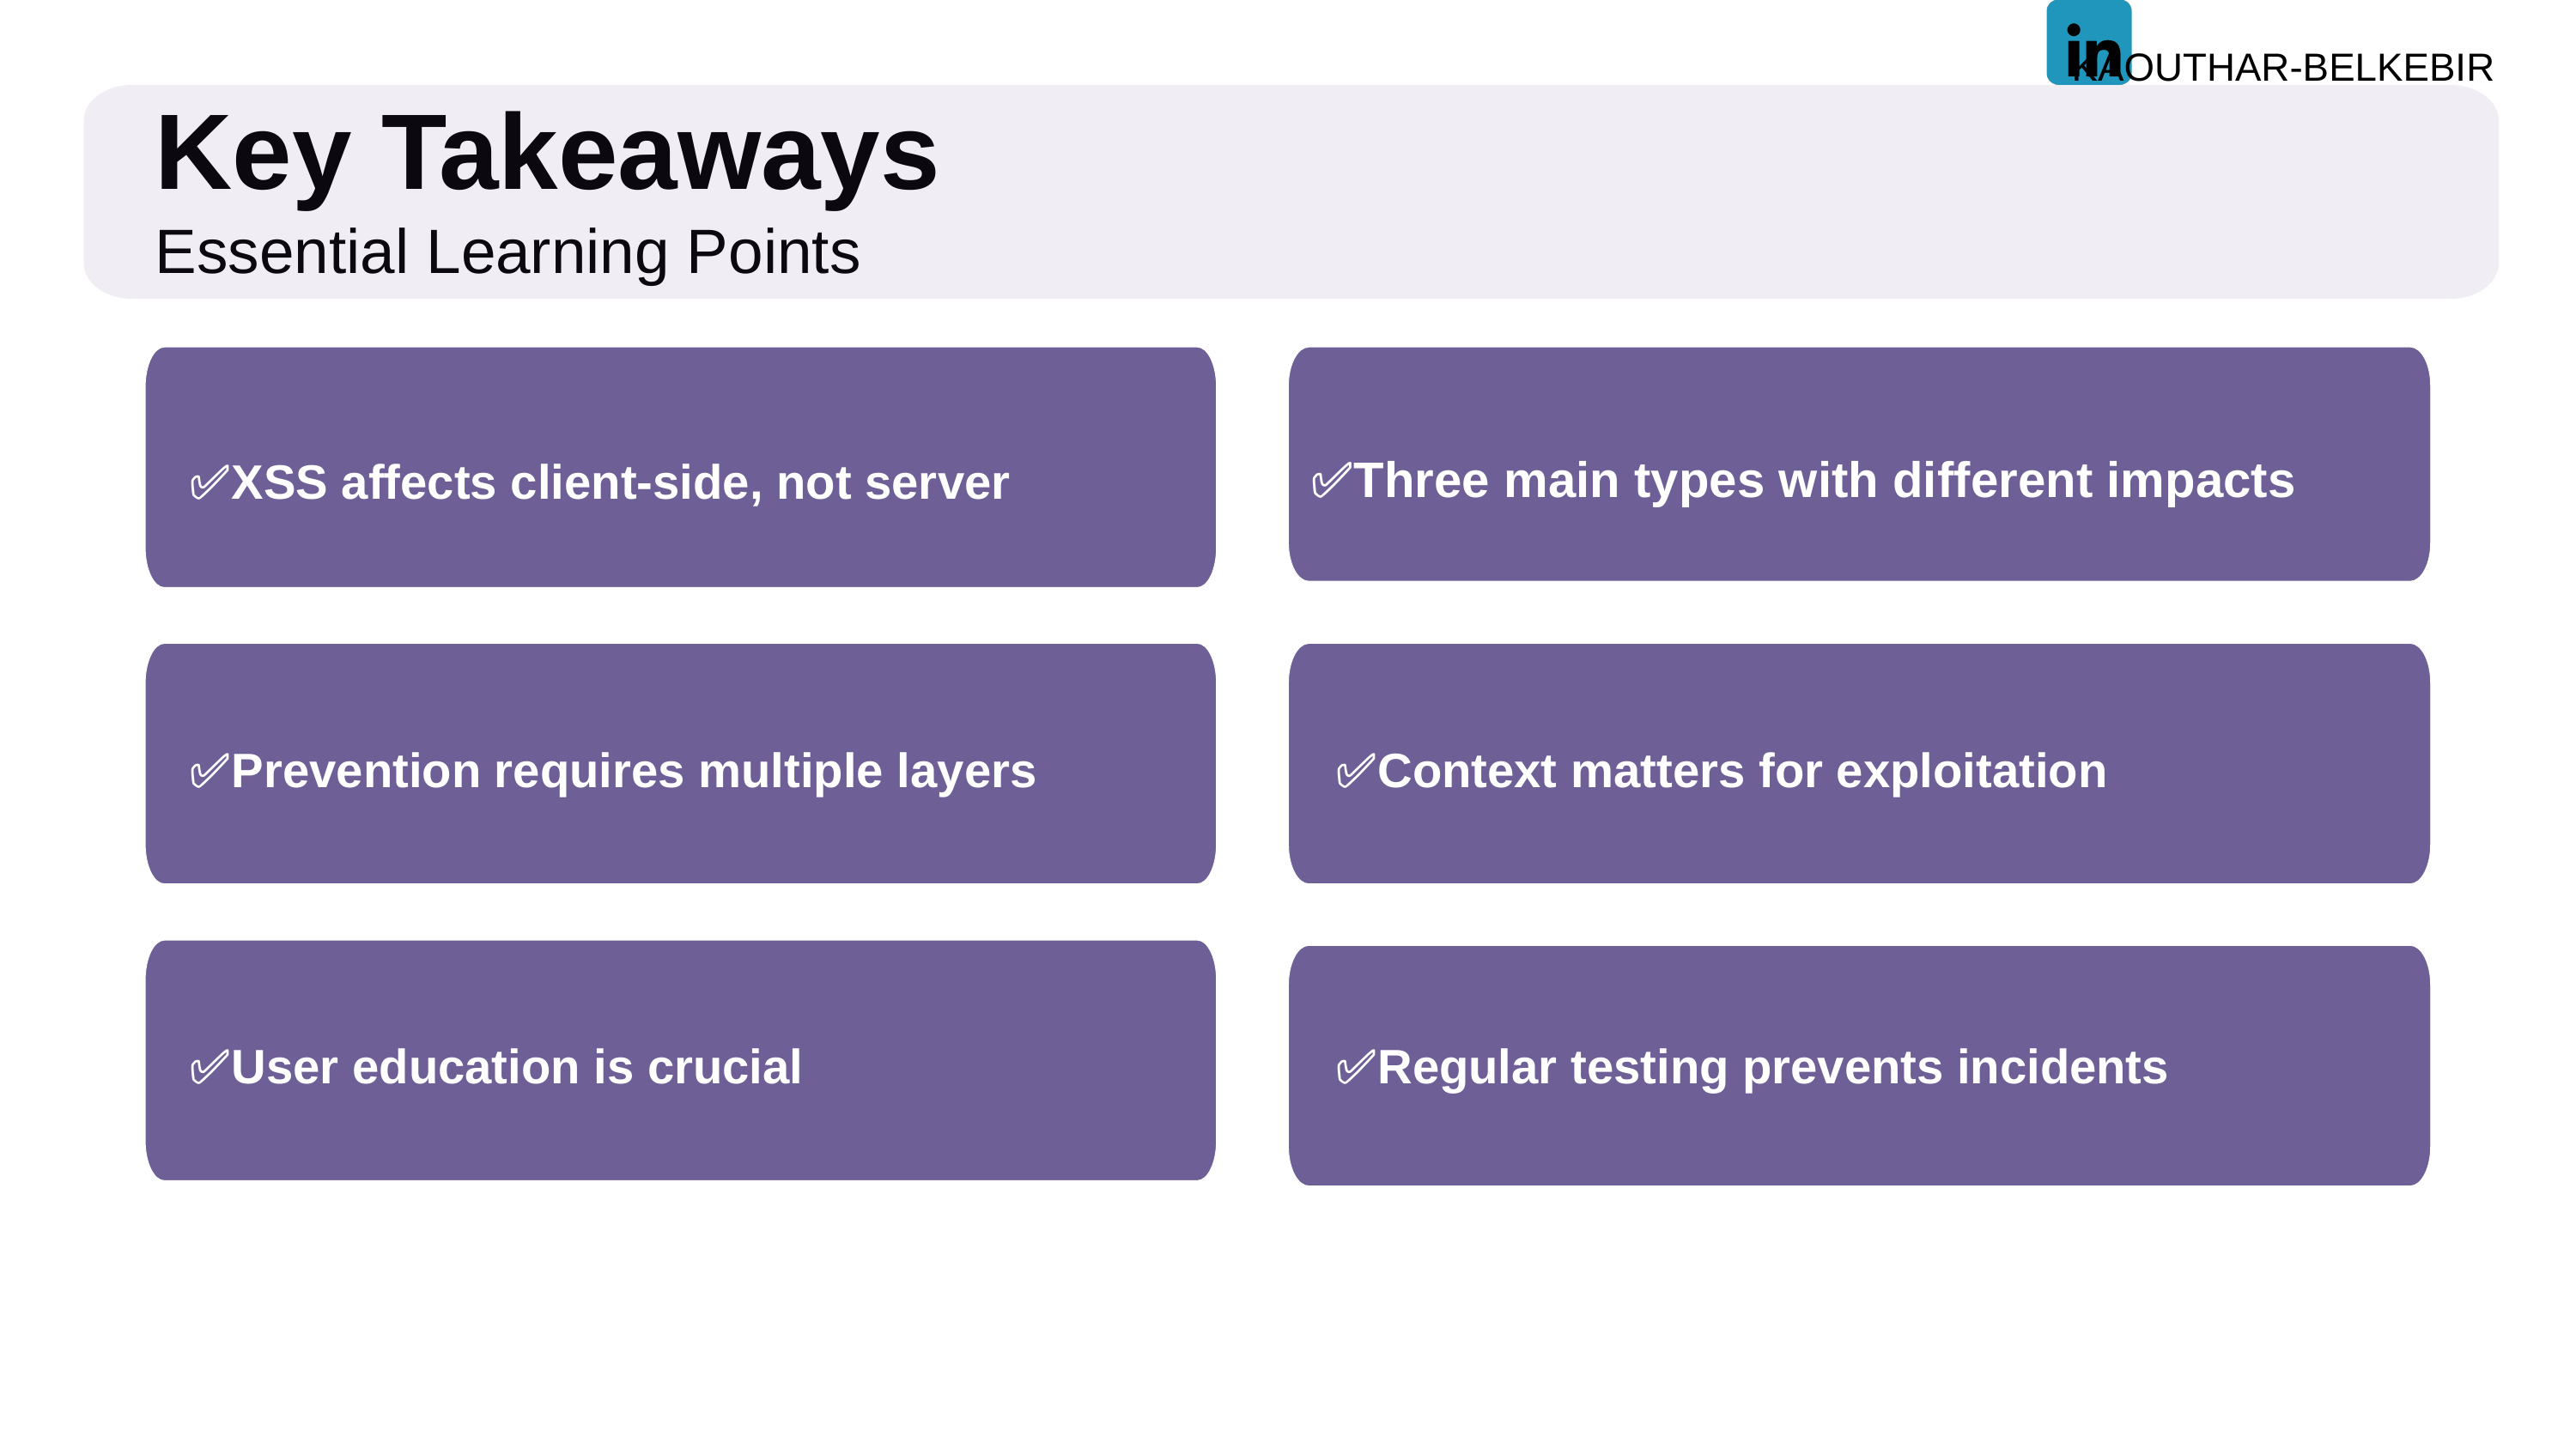

KAOUTHAR-BELKEBIR
Key Takeaways
Essential Learning Points

✅Three main types with different impacts

✅XSS affects client-side, not server

✅Prevention requires multiple layers

✅Context matters for exploitation

✅User education is crucial

✅Regular testing prevents incidents